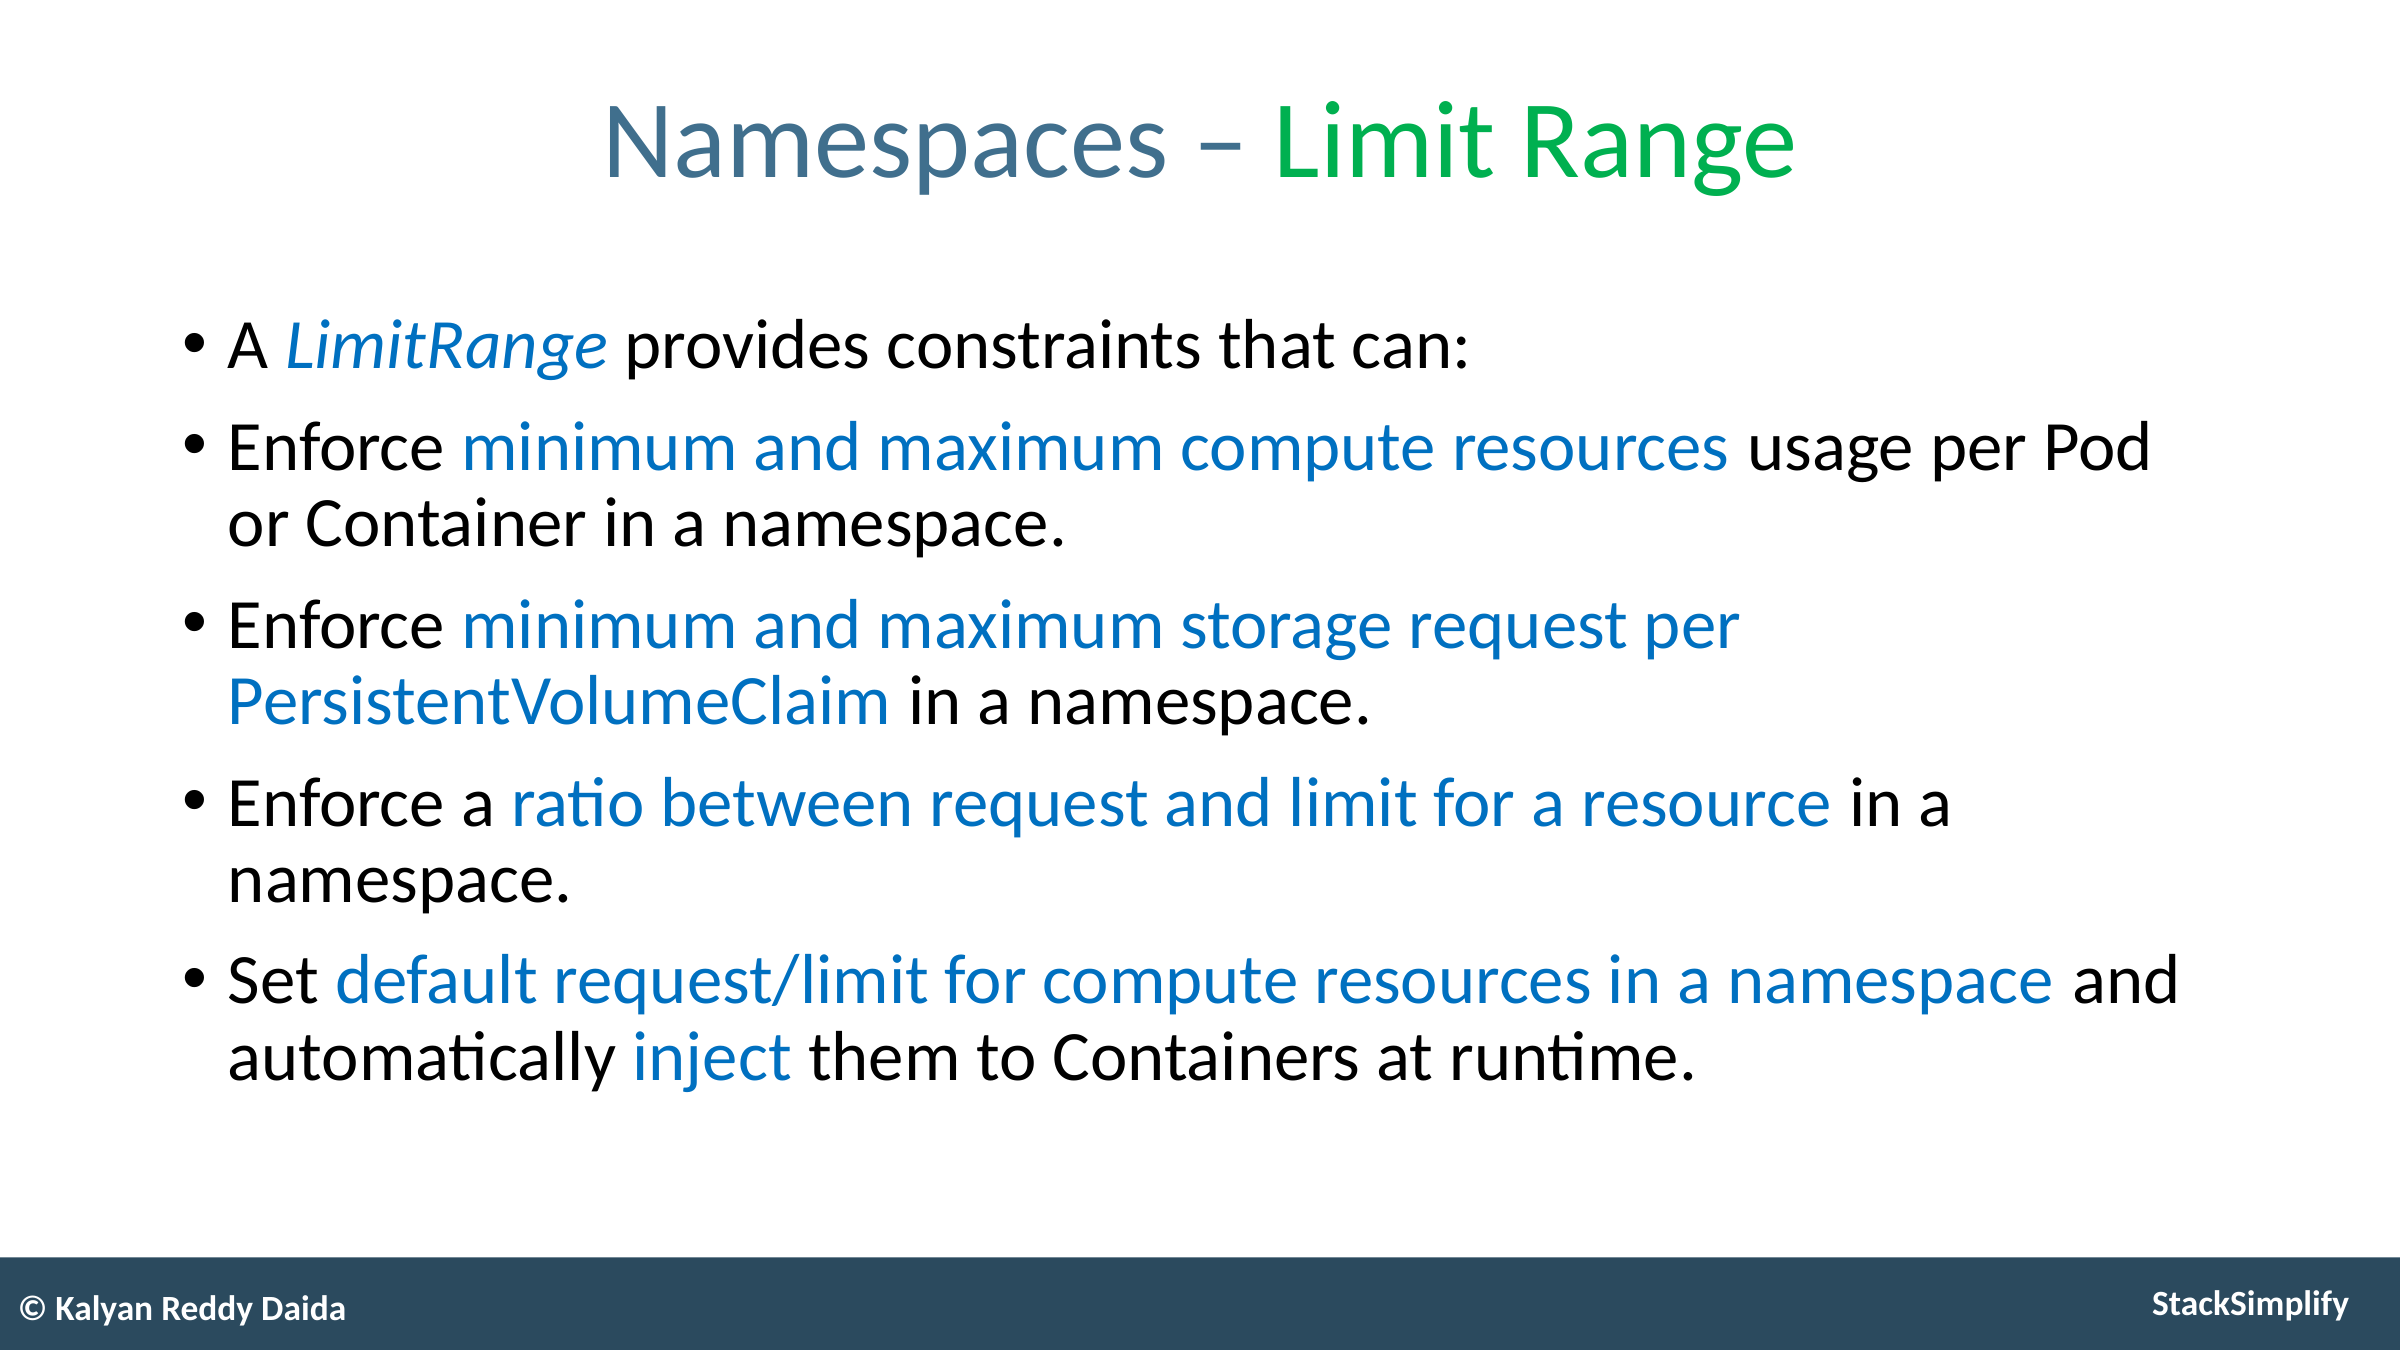

# Namespaces – Limit Range
A LimitRange provides constraints that can:
Enforce minimum and maximum compute resources usage per Pod or Container in a namespace.
Enforce minimum and maximum storage request per PersistentVolumeClaim in a namespace.
Enforce a ratio between request and limit for a resource in a namespace.
Set default request/limit for compute resources in a namespace and automatically inject them to Containers at runtime.

© Kalyan Reddy Daida